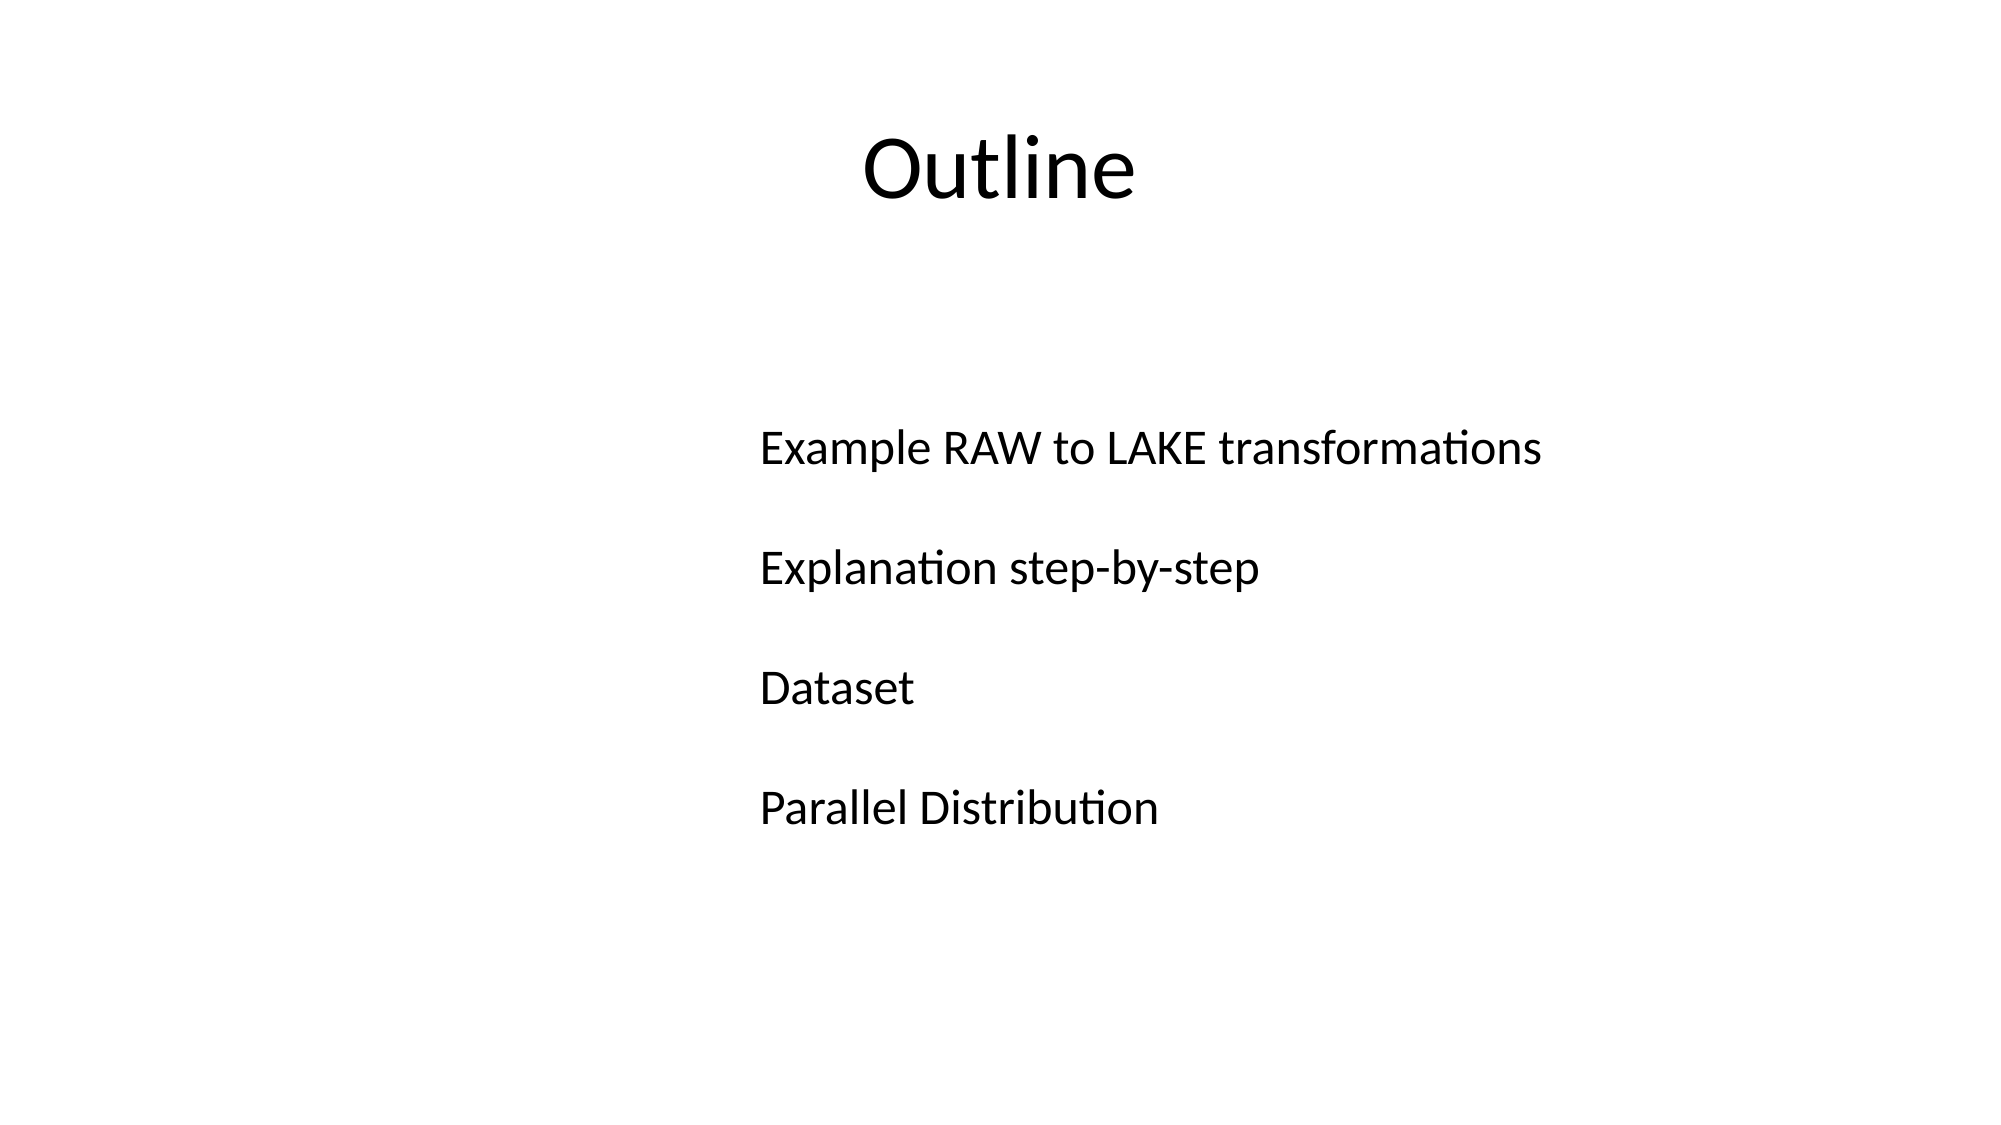

# Outline
Example RAW to LAKE transformations

Explanation step-by-step

Dataset

Parallel Distribution